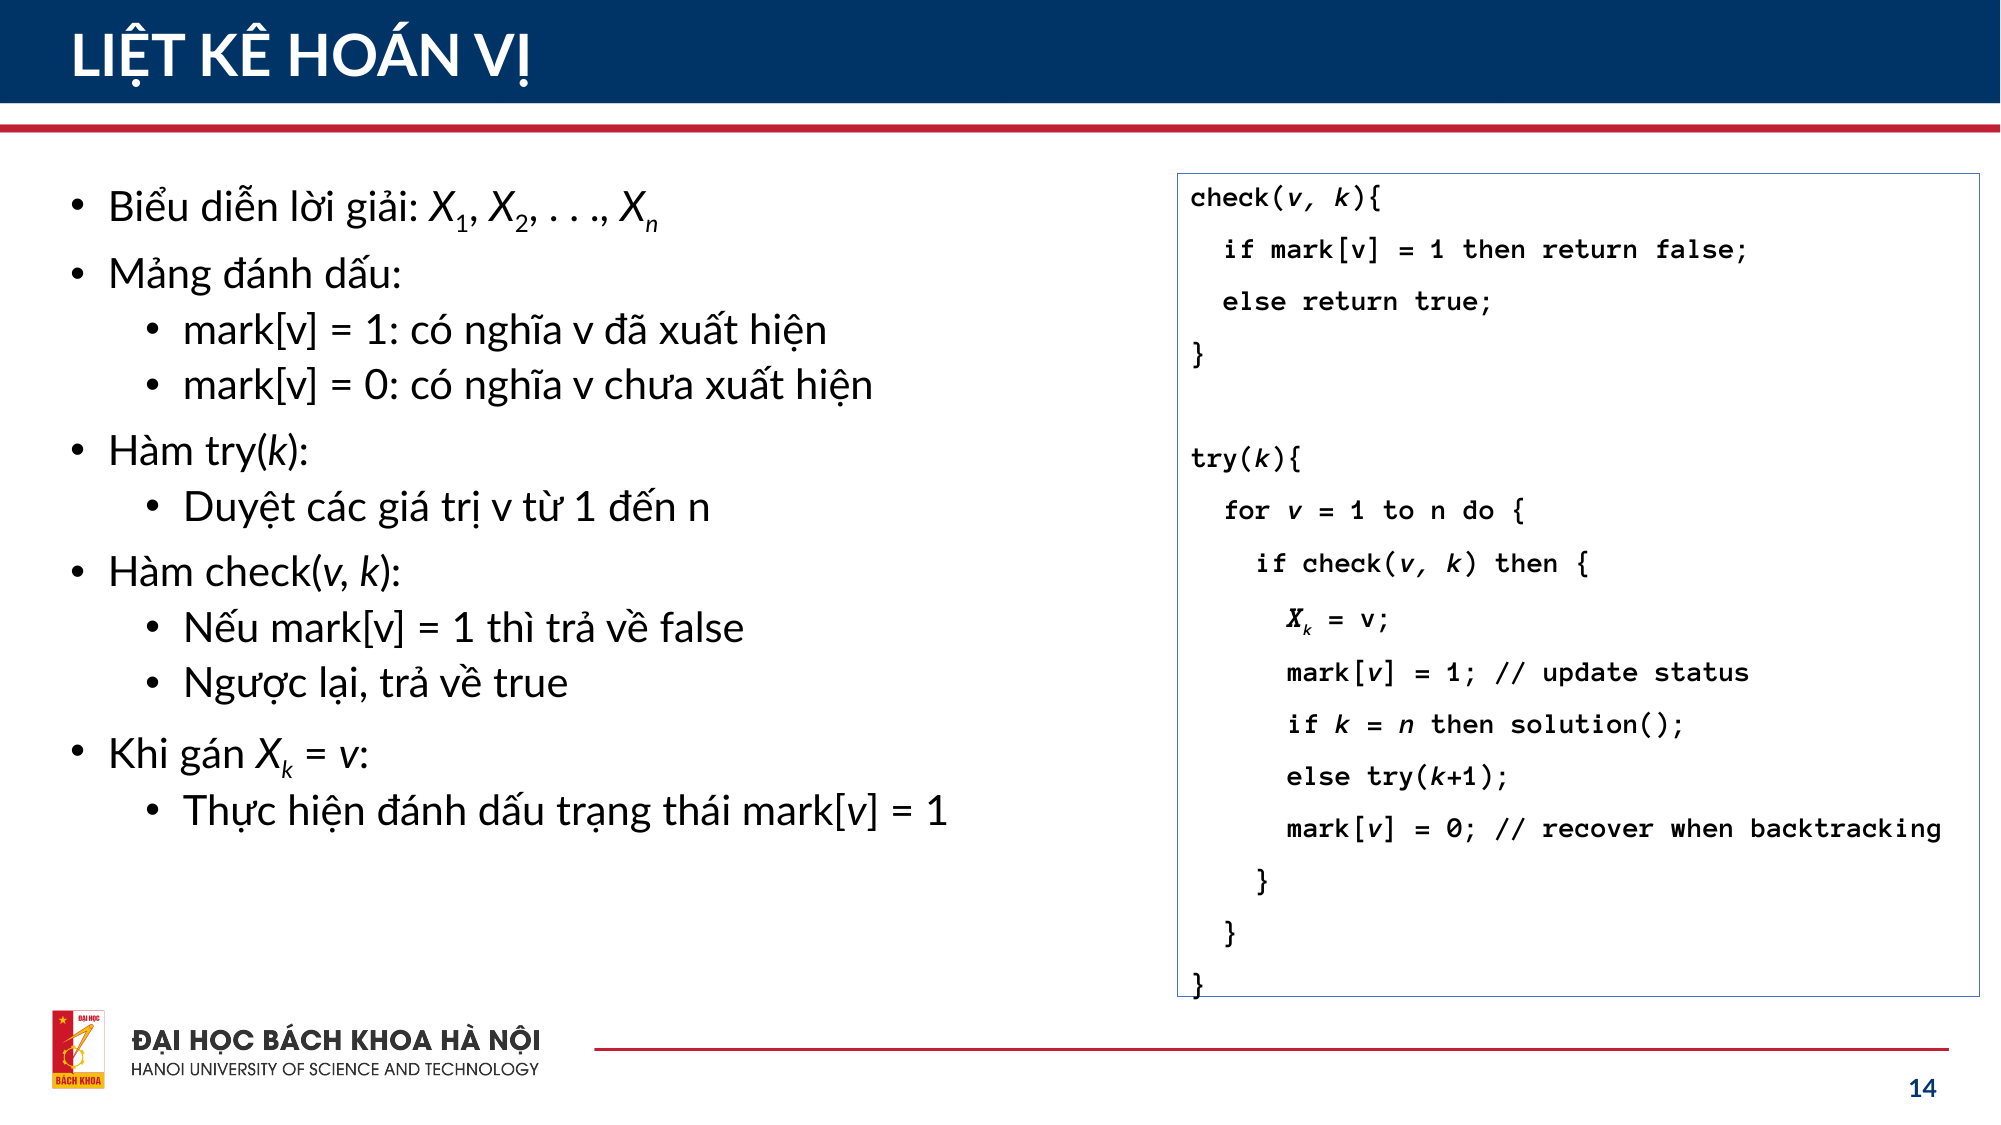

# LIỆT KÊ HOÁN VỊ
Biểu diễn lời giải: X1, X2, . . ., Xn
Mảng đánh dấu:
mark[v] = 1: có nghĩa v đã xuất hiện
mark[v] = 0: có nghĩa v chưa xuất hiện
Hàm try(k):
Duyệt các giá trị v từ 1 đến n
Hàm check(v, k):
Nếu mark[v] = 1 thì trả về false
Ngược lại, trả về true
Khi gán Xk = v:
Thực hiện đánh dấu trạng thái mark[v] = 1
check(v, k){
  if mark[v] = 1 then return false;
  else return true;
}

try(k){
  for v = 1 to n do {
    if check(v, k) then {
      Xk = v;
      mark[v] = 1; // update status
      if k = n then solution();
      else try(k+1);
      mark[v] = 0; // recover when backtracking
    }
  }
}
14